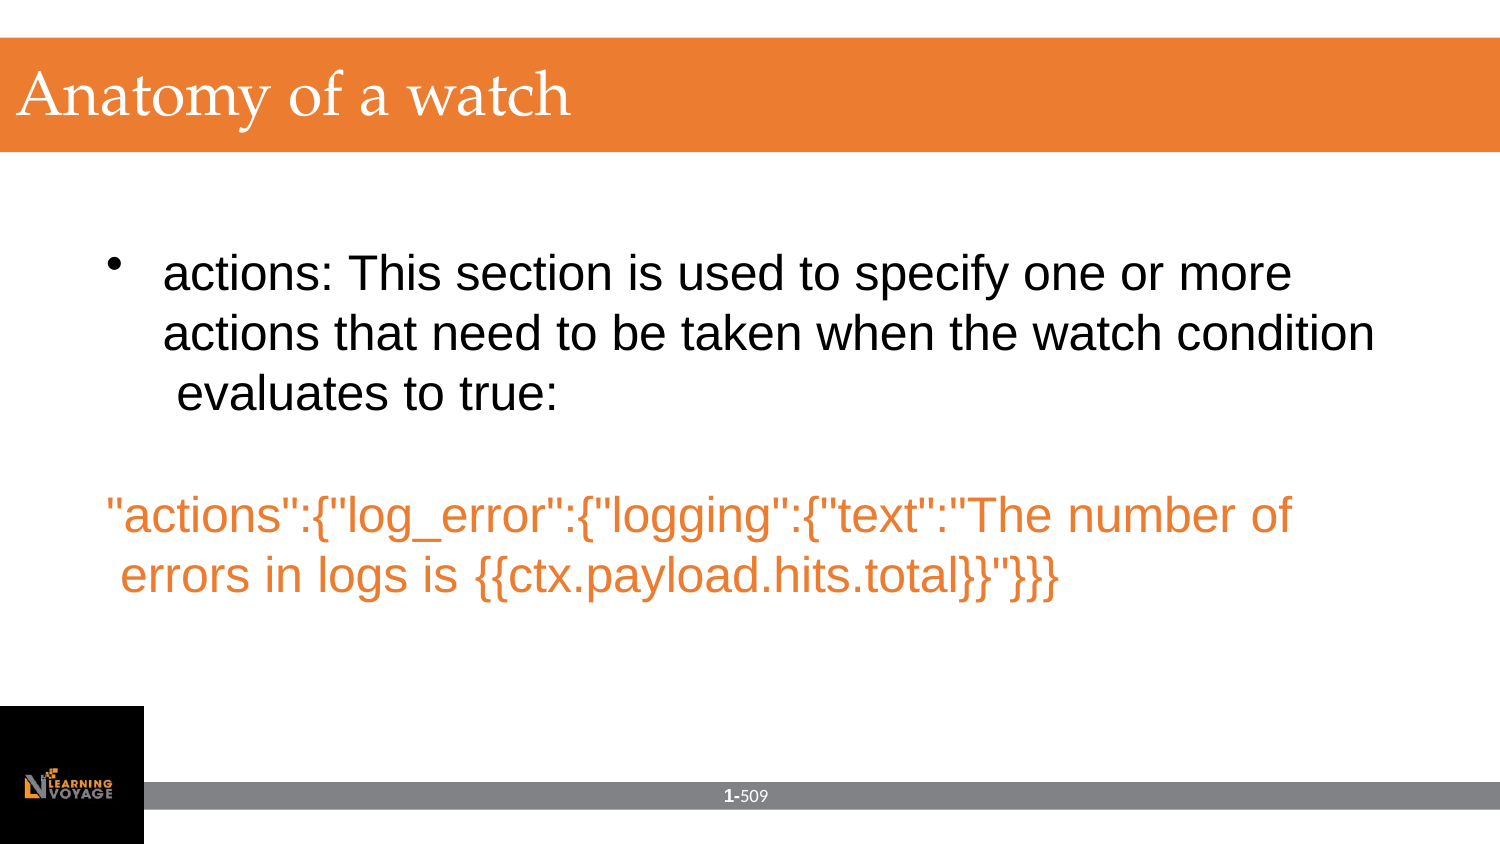

# Anatomy of a watch
actions: This section is used to specify one or more  actions that need to be taken when the watch condition  evaluates to true:

"actions":{"log_error":{"logging":{"text":"The number of  errors in logs is	{{ctx.payload.hits.total}}"}}}
1-509